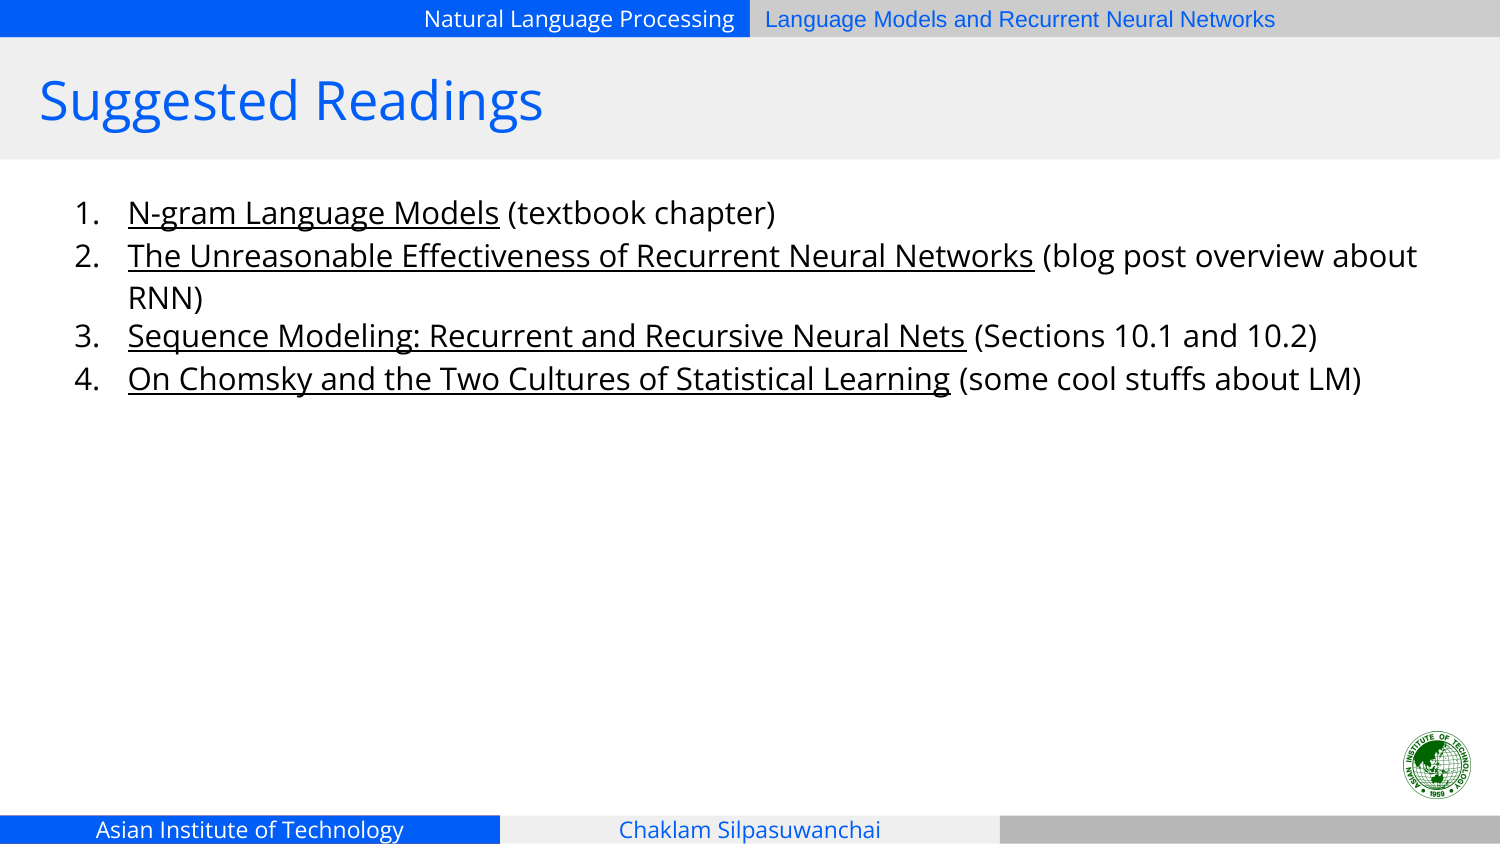

# Suggested Readings
N-gram Language Models (textbook chapter)
The Unreasonable Effectiveness of Recurrent Neural Networks (blog post overview about RNN)
Sequence Modeling: Recurrent and Recursive Neural Nets (Sections 10.1 and 10.2)
On Chomsky and the Two Cultures of Statistical Learning (some cool stuffs about LM)